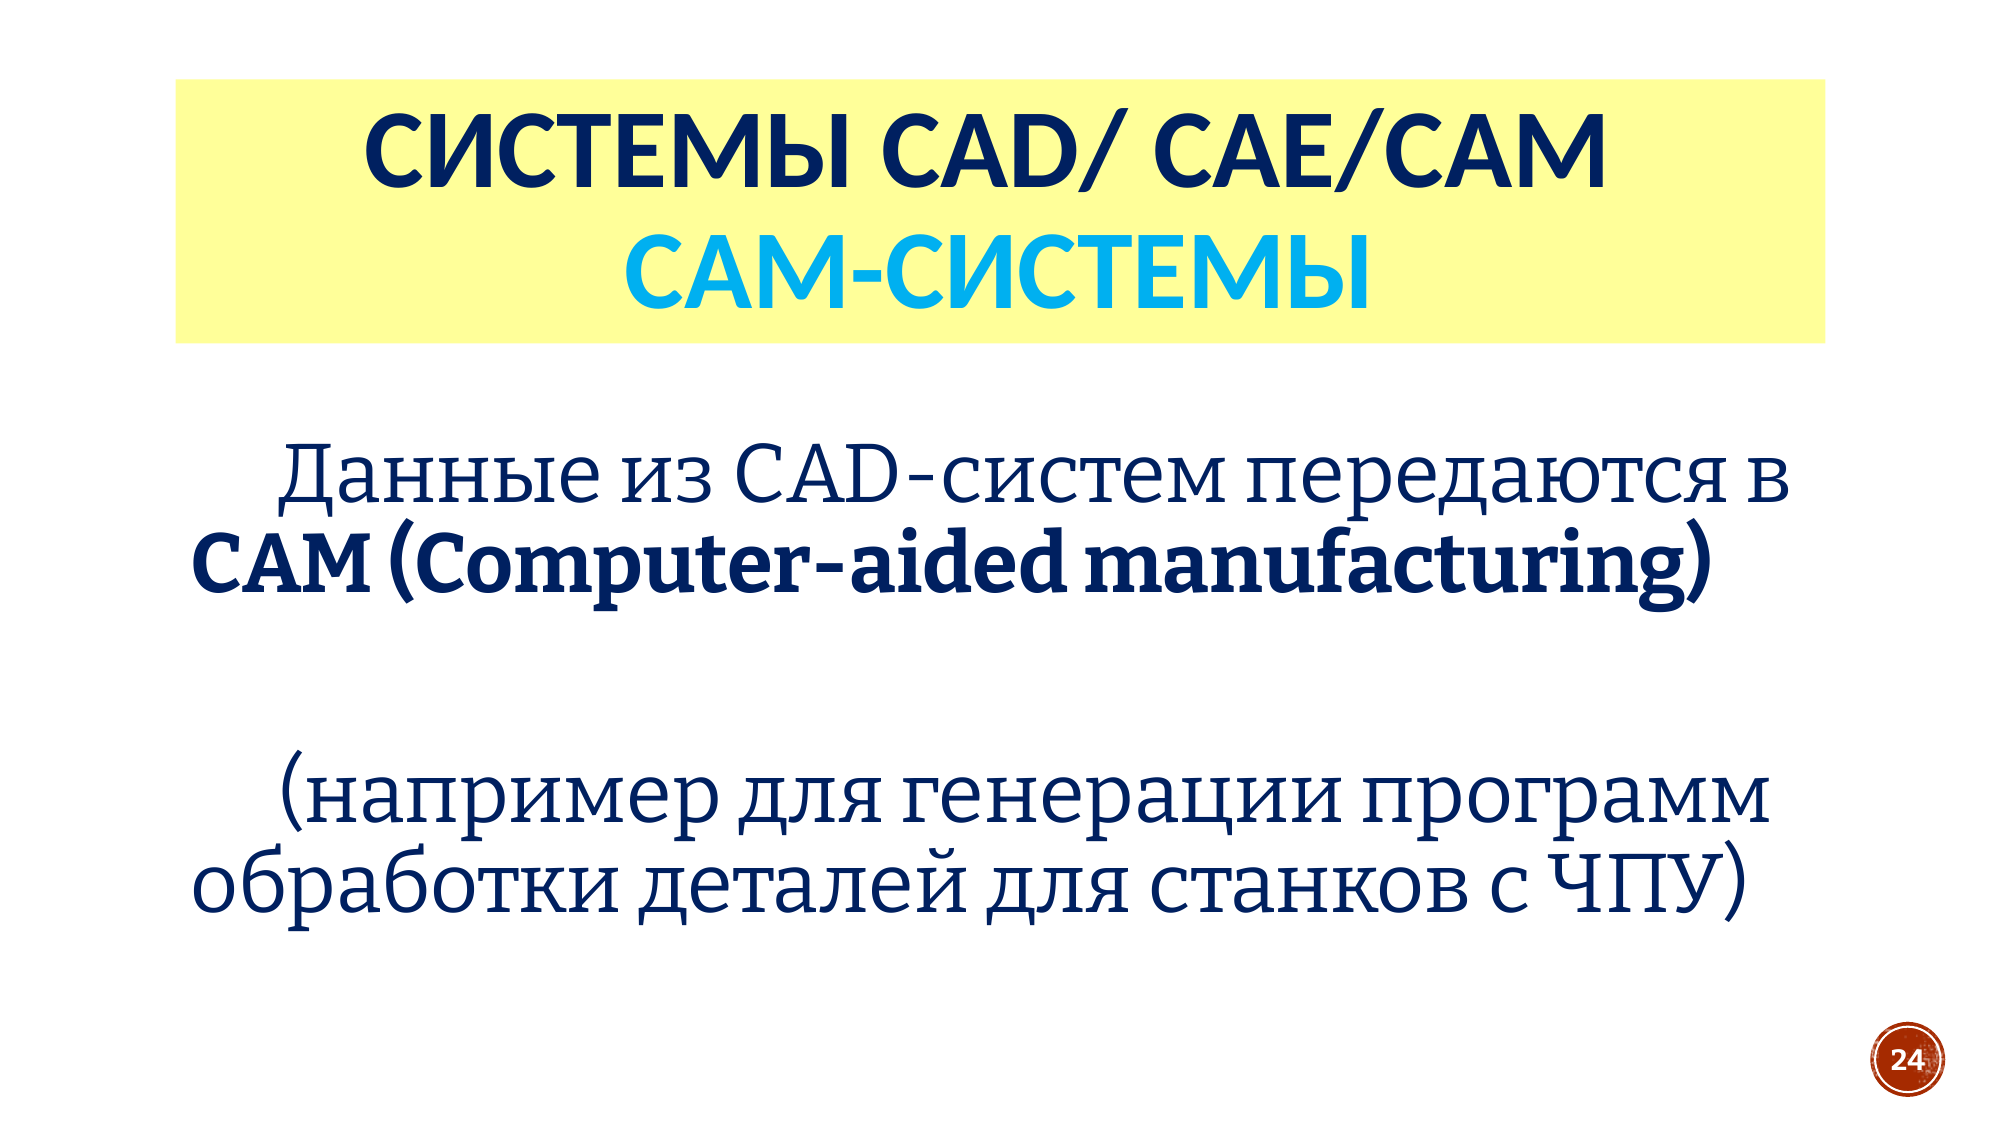

# Системы CAD/ CAE/СAM CAМ-системы

Данные из СAD-систем передаются в СAM (Computer-aided manufacturing)

(например для генерации программ обработки деталей для станков с ЧПУ)
24